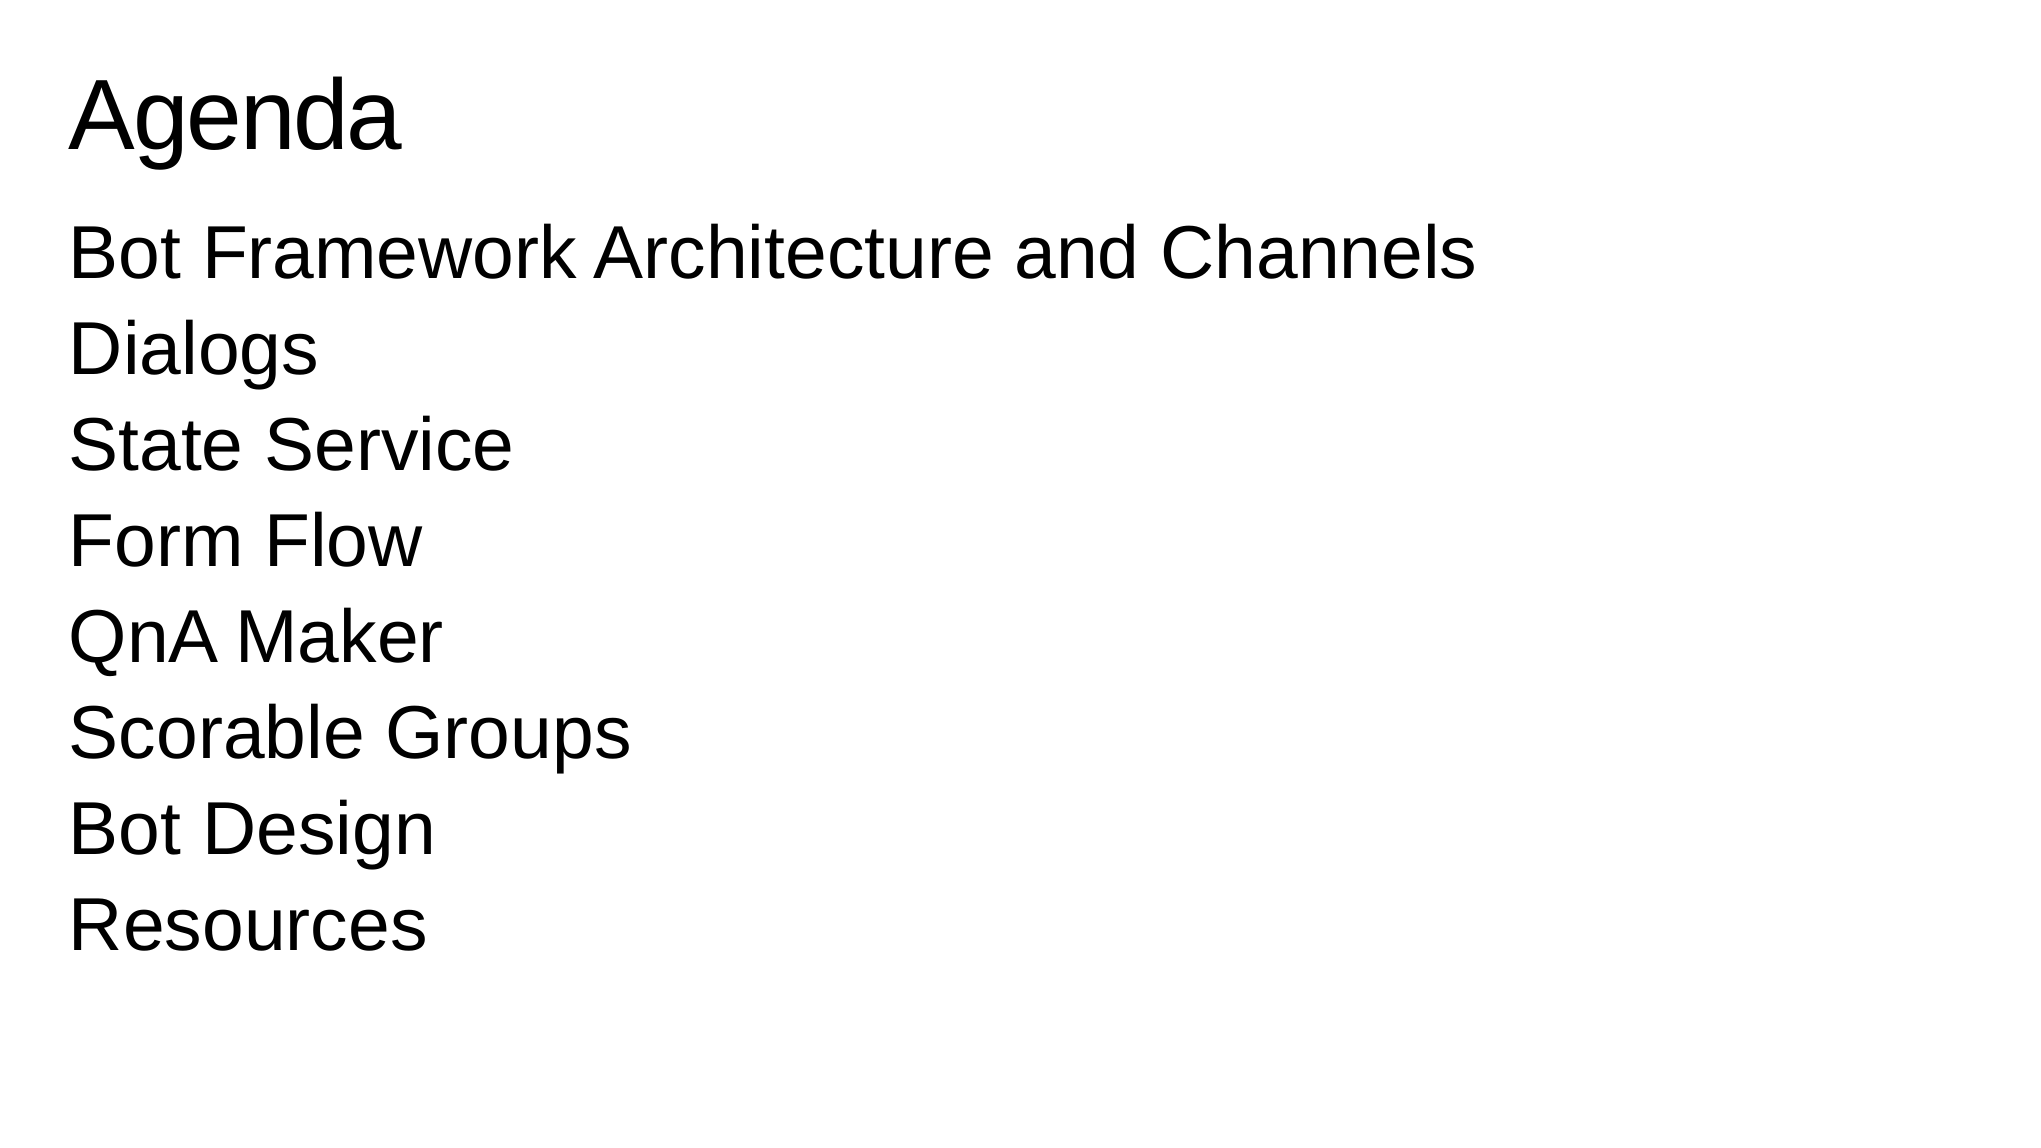

# Agenda
Bot Framework Architecture and Channels
Dialogs
State Service
Form Flow
QnA Maker
Scorable Groups
Bot Design
Resources